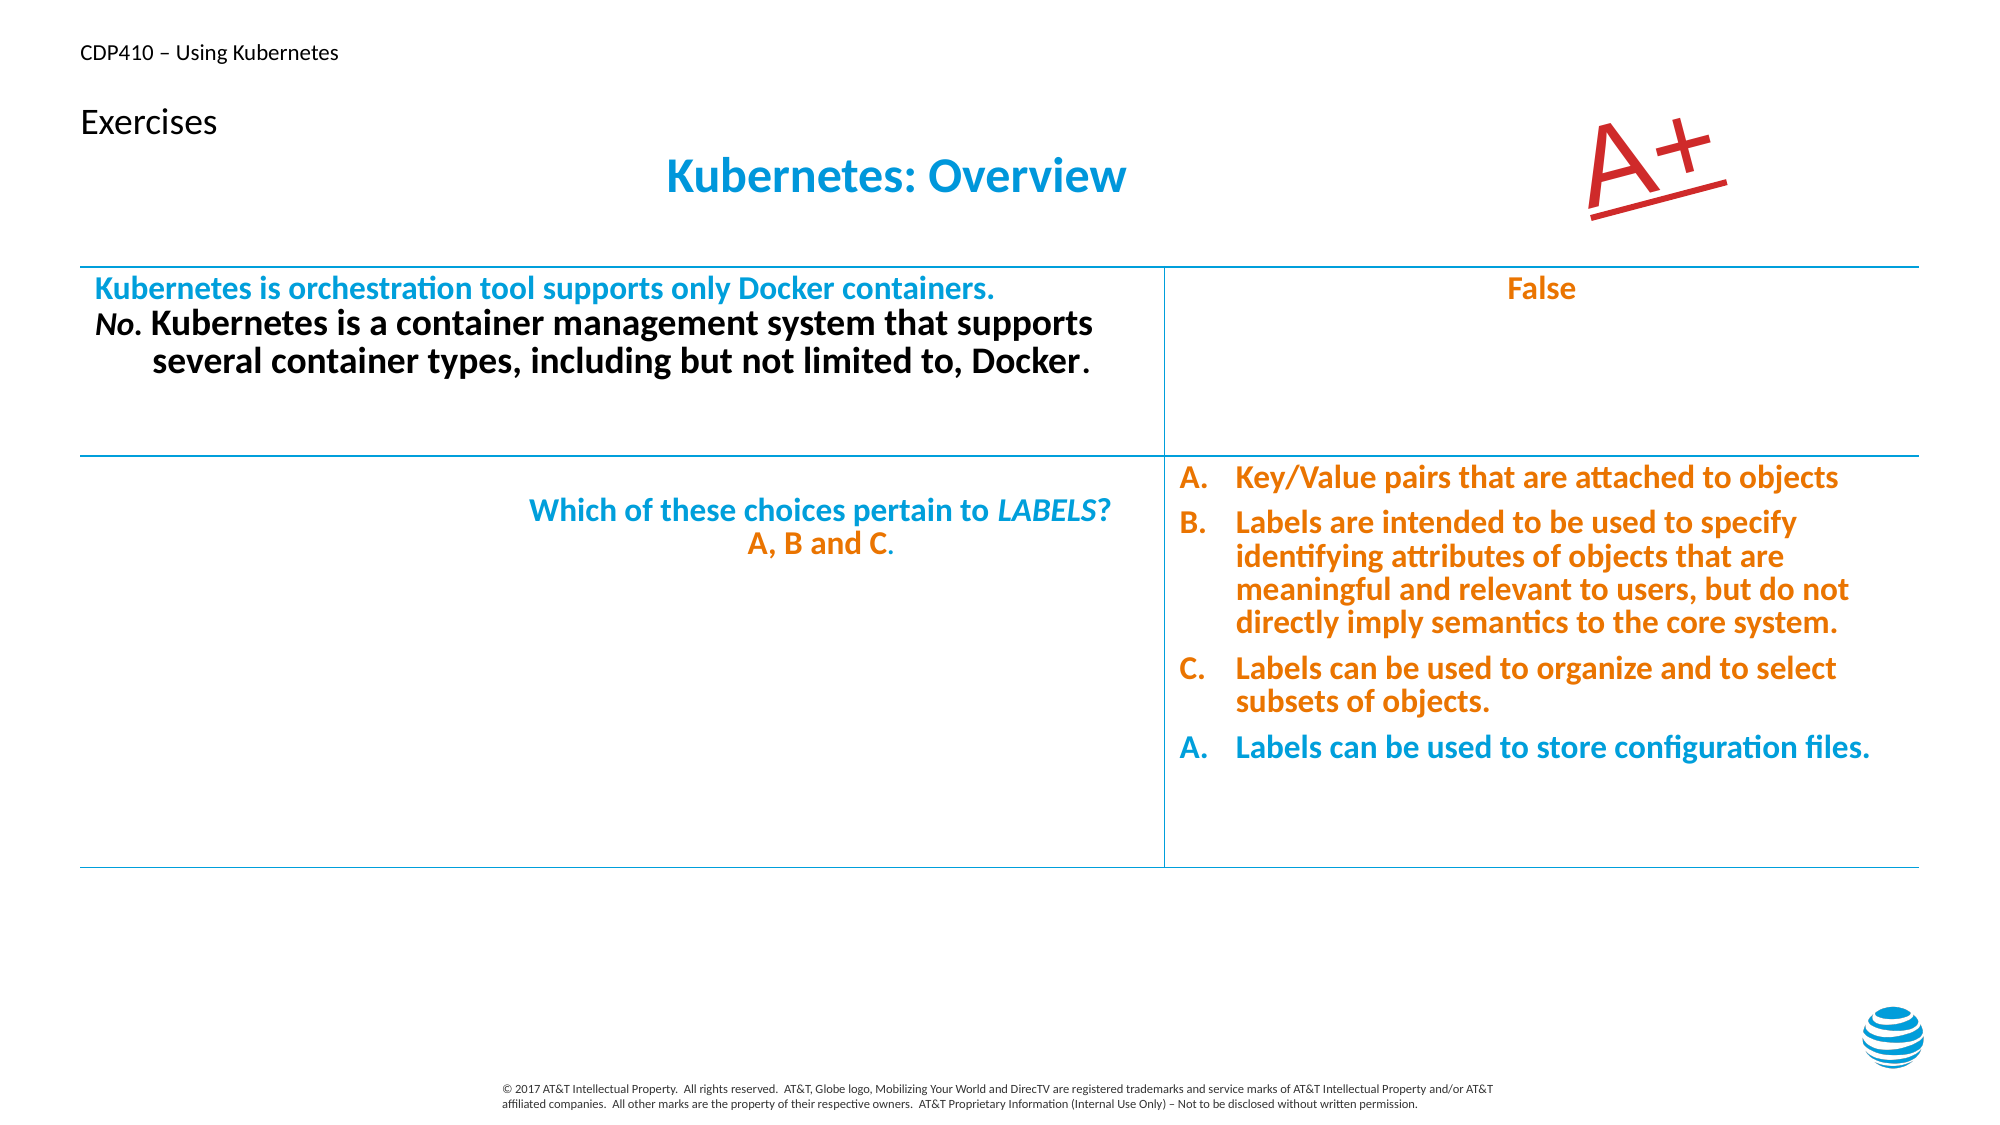

A+
# Exercises
Kubernetes: Overview
| Kubernetes is orchestration tool supports only Docker containers. No. Kubernetes is a container management system that supports several container types, including but not limited to, Docker. | False |
| --- | --- |
| Which of these choices pertain to LABELS? A, B and C. | Key/Value pairs that are attached to objects Labels are intended to be used to specify identifying attributes of objects that are meaningful and relevant to users, but do not directly imply semantics to the core system. Labels can be used to organize and to select subsets of objects. Labels can be used to store configuration files. |